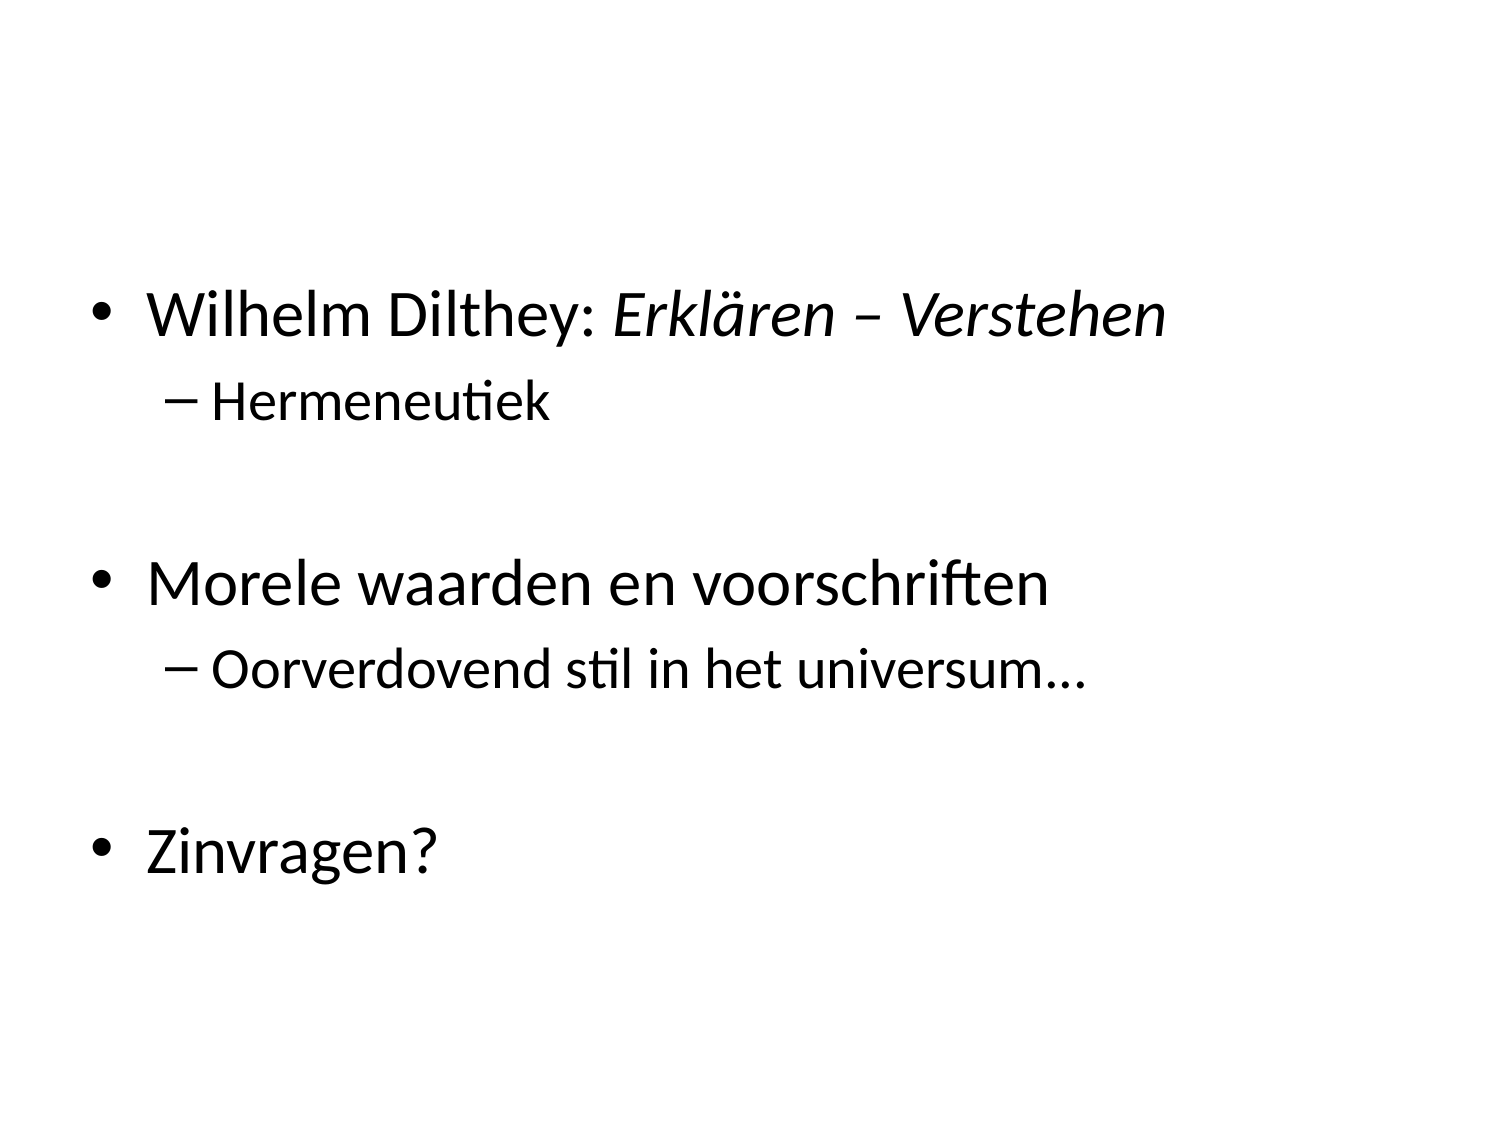

#
Wilhelm Dilthey: Erklären – Verstehen
Hermeneutiek

Morele waarden en voorschriften
Oorverdovend stil in het universum...

Zinvragen?